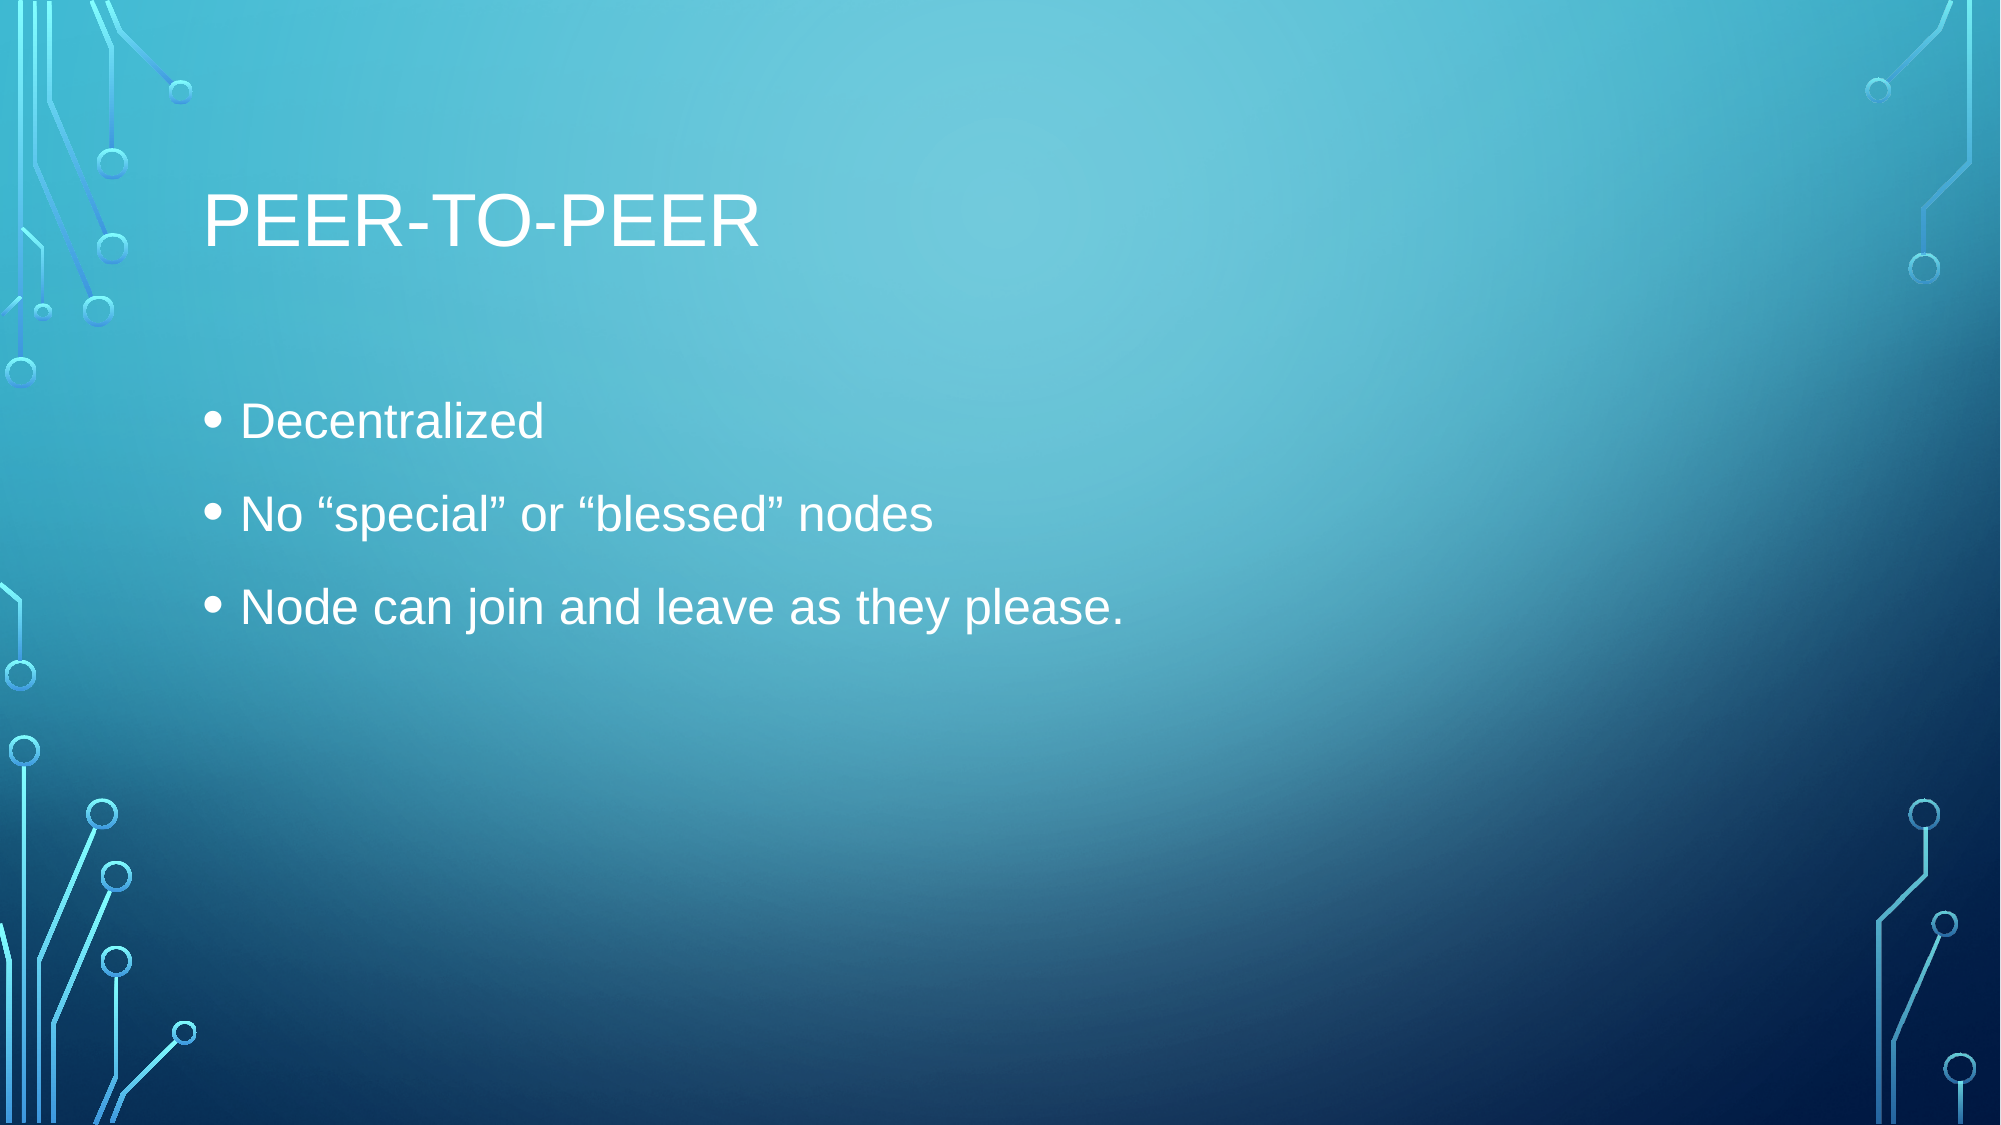

# Peer-To-Peer
Decentralized
No “special” or “blessed” nodes
Node can join and leave as they please.